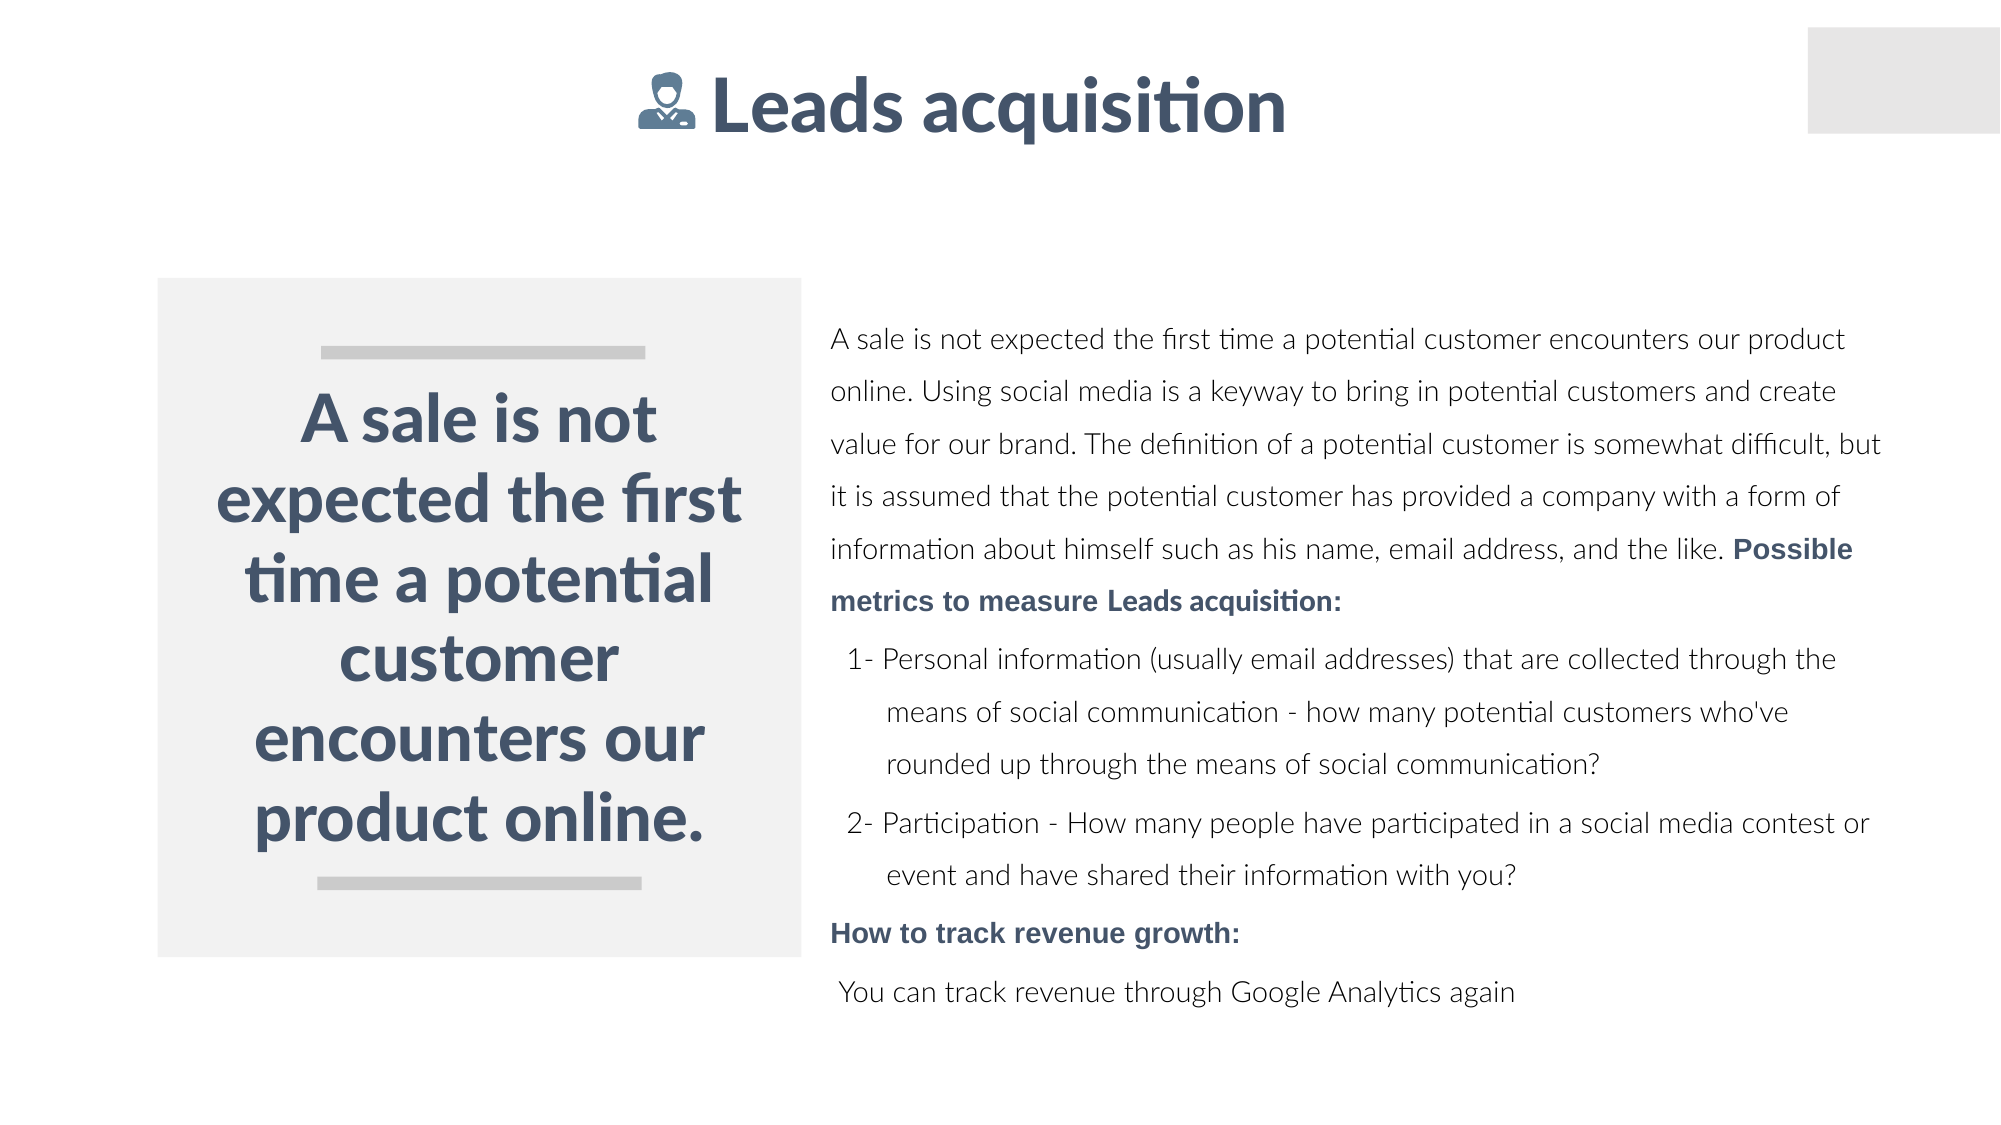

Leads acquisition

A sale is not expected the first time a potential customer encounters our product online.
A sale is not expected the first time a potential customer encounters our product online. Using social media is a keyway to bring in potential customers and create value for our brand. The definition of a potential customer is somewhat difficult, but it is assumed that the potential customer has provided a company with a form of information about himself such as his name, email address, and the like. Possible metrics to measure Leads acquisition:
  1- Personal information (usually email addresses) that are collected through the means of social communication - how many potential customers who've rounded up through the means of social communication?
  2- Participation - How many people have participated in a social media contest or event and have shared their information with you?
How to track revenue growth:
 You can track revenue through Google Analytics again